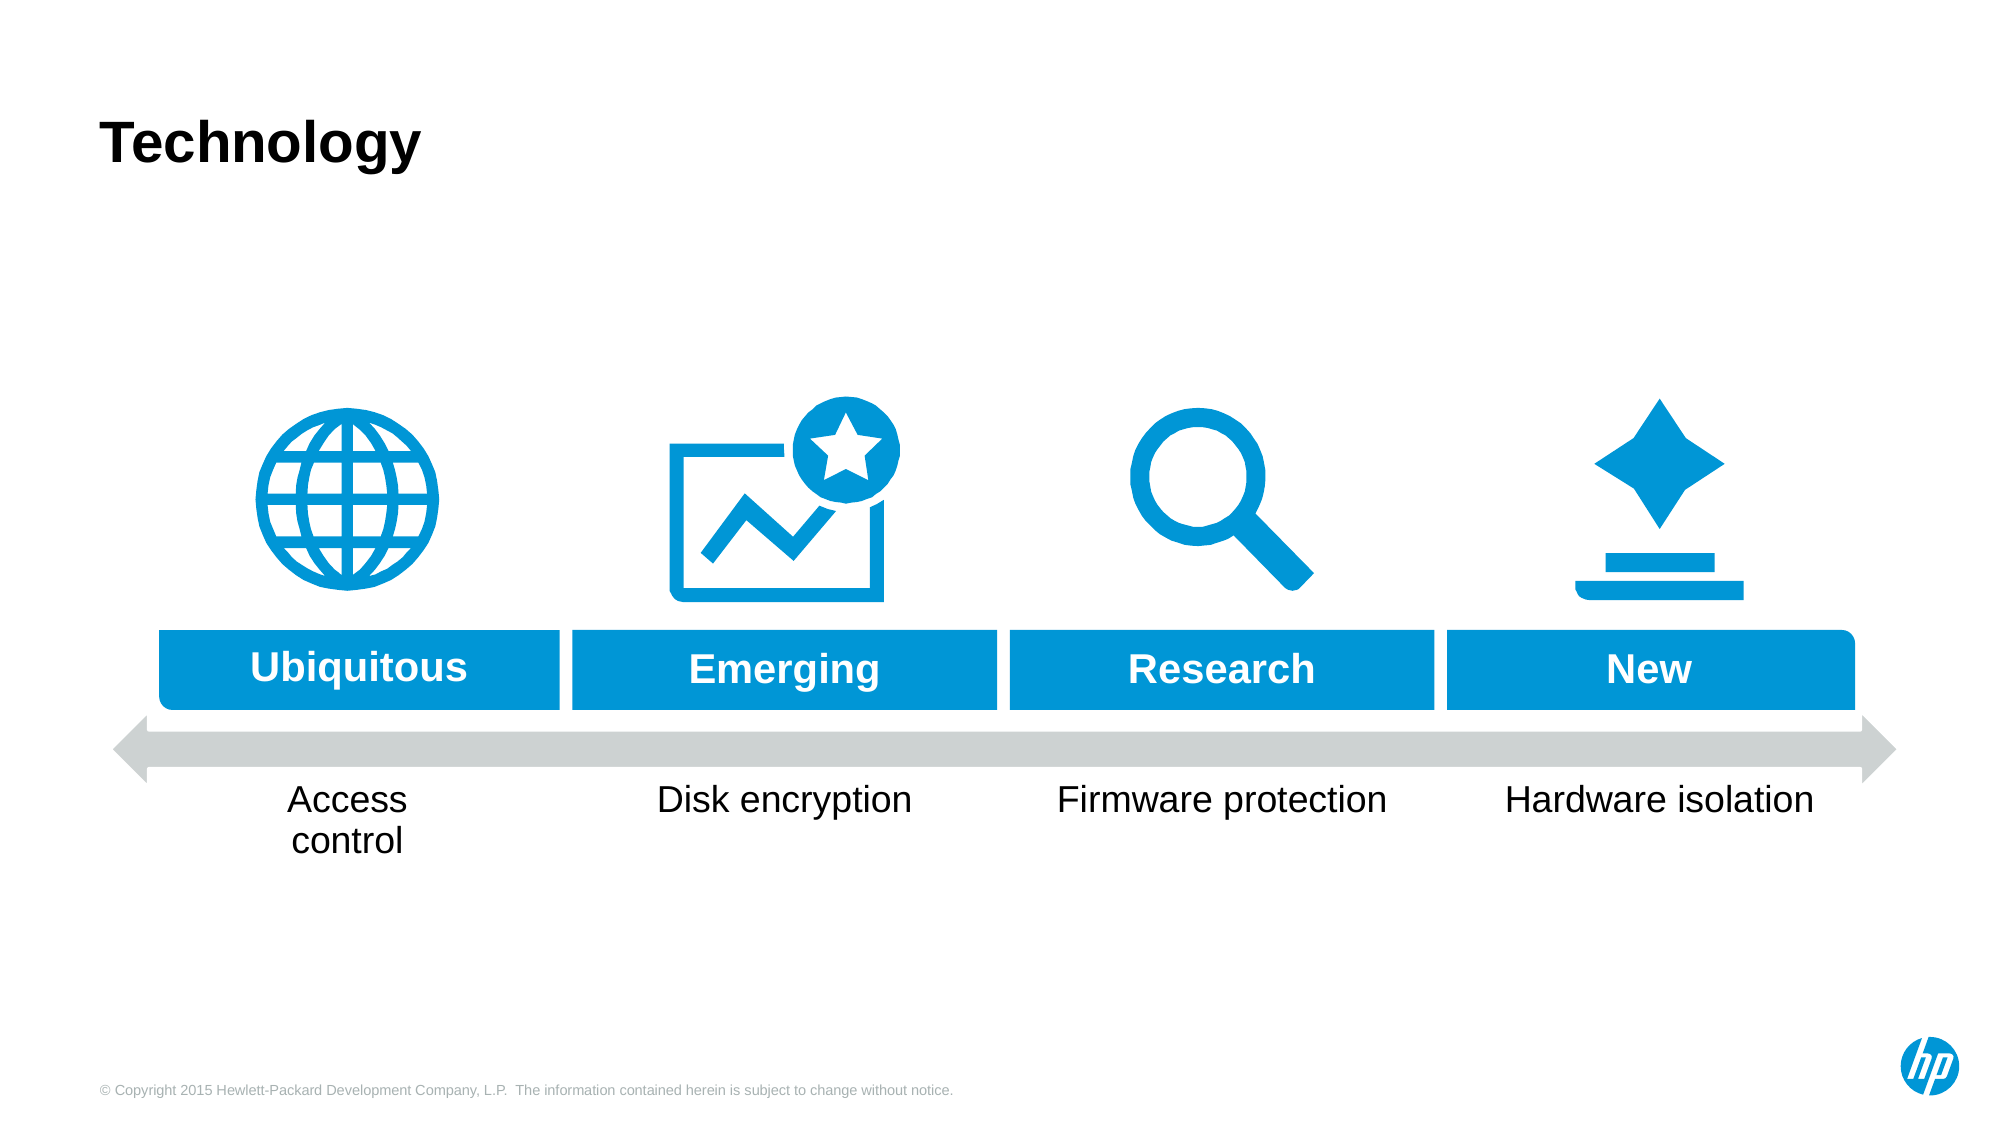

# Technology

Emerging
Research
New
Ubiquitous

Access control
Disk encryption
Firmware protection
Hardware isolation